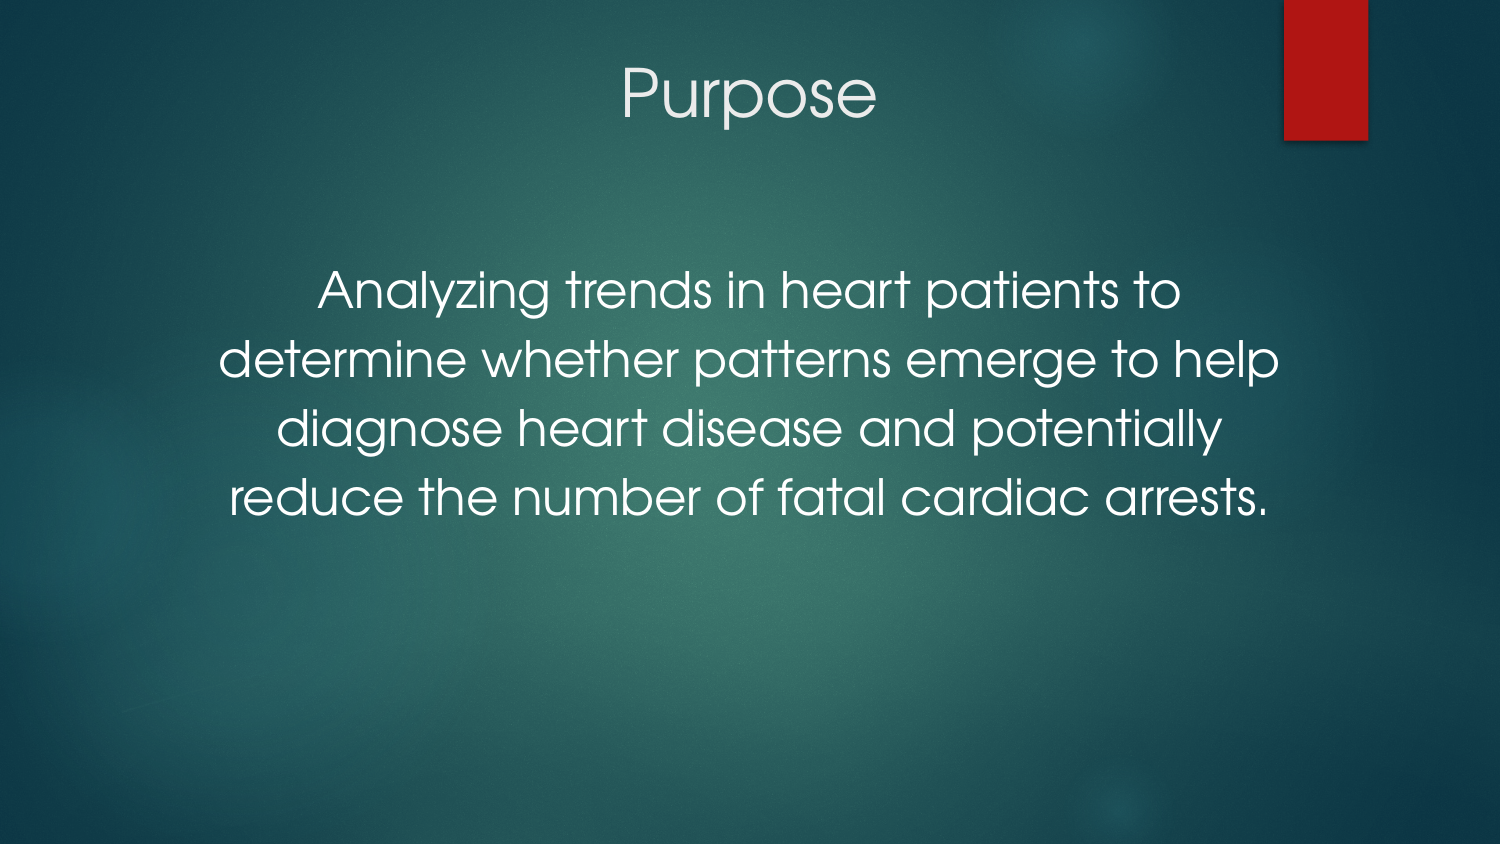

# Purpose
Analyzing trends in heart patients to determine whether patterns emerge to help diagnose heart disease and potentially reduce the number of fatal cardiac arrests.